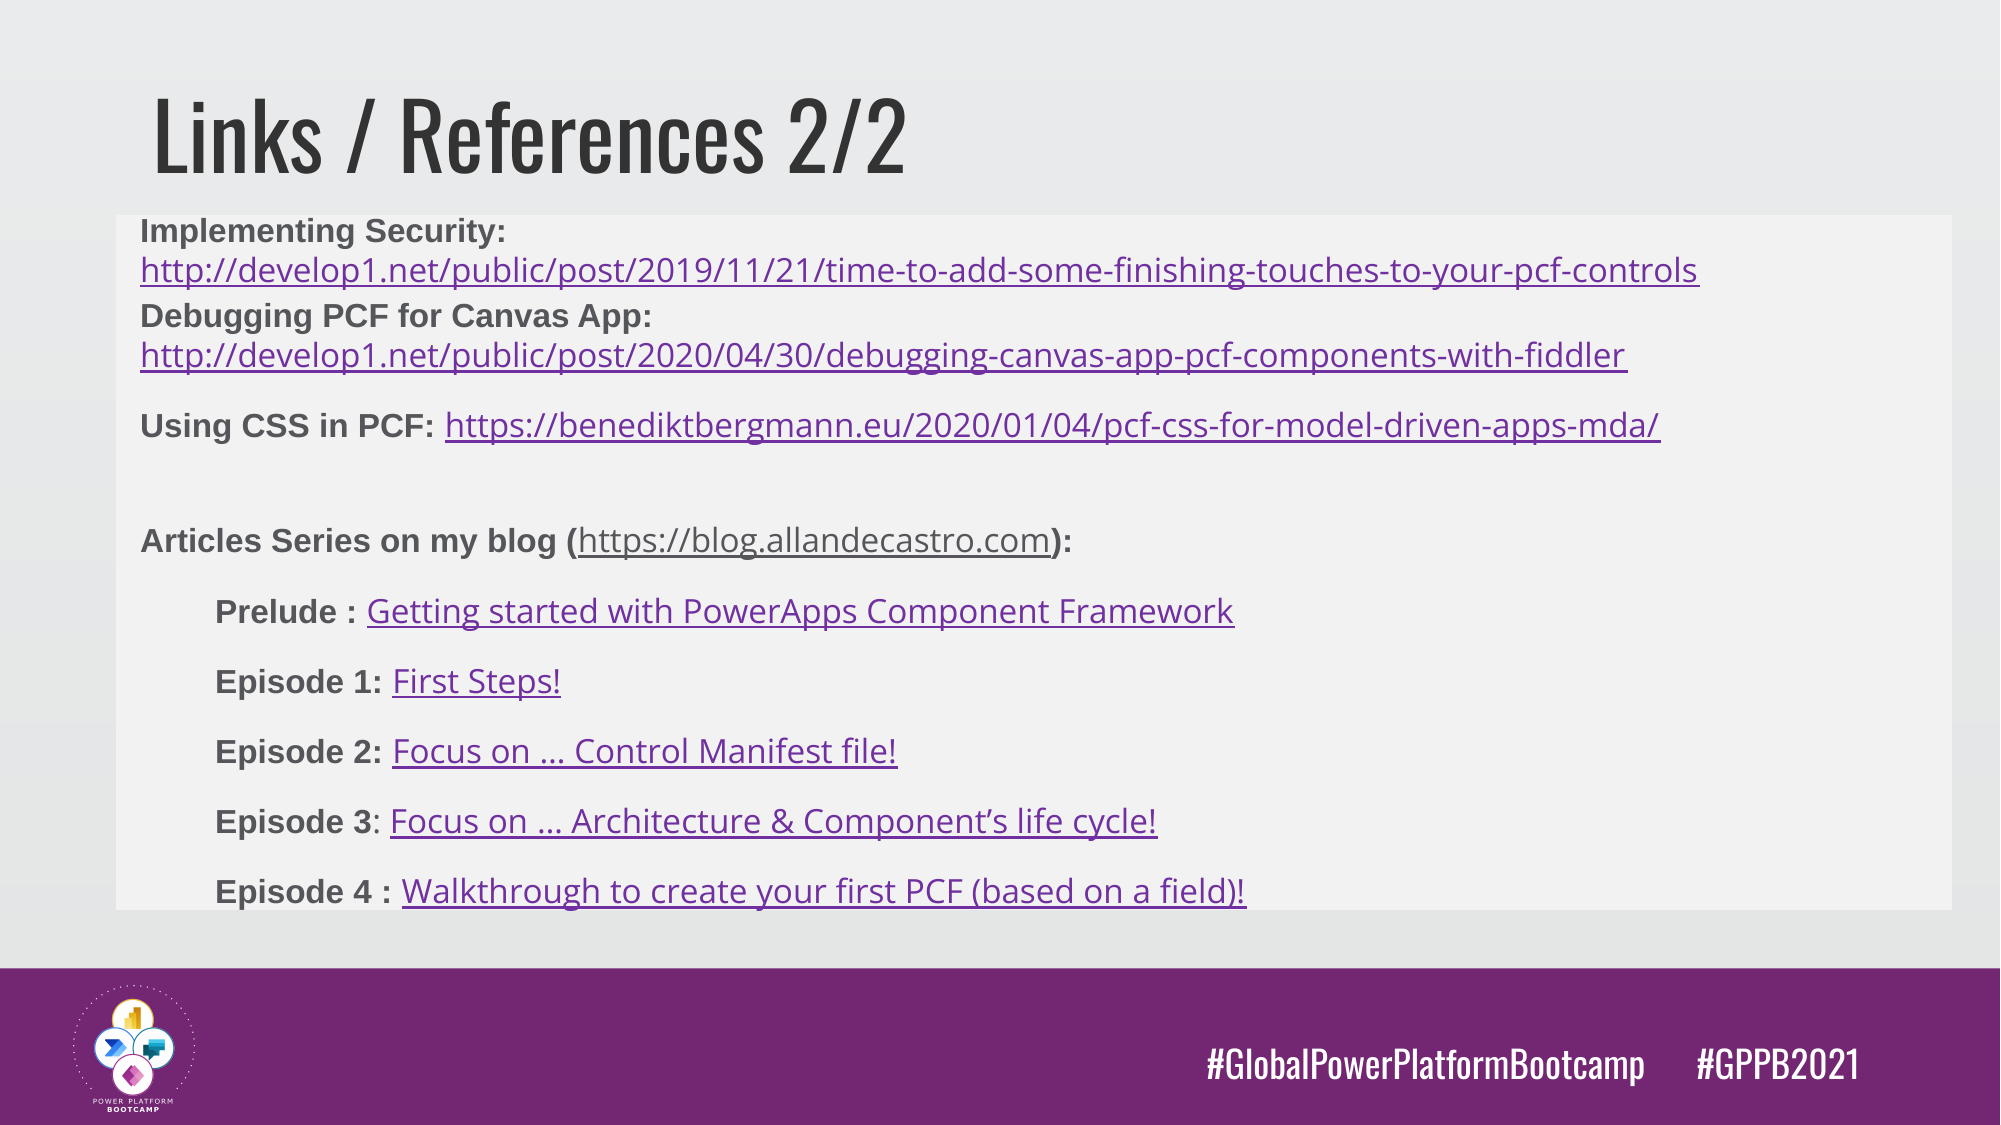

# Links / References 2/2
Implementing Security: http://develop1.net/public/post/2019/11/21/time-to-add-some-finishing-touches-to-your-pcf-controls
Debugging PCF for Canvas App: http://develop1.net/public/post/2020/04/30/debugging-canvas-app-pcf-components-with-fiddler
Using CSS in PCF: https://benediktbergmann.eu/2020/01/04/pcf-css-for-model-driven-apps-mda/

Articles Series on my blog (https://blog.allandecastro.com):
Prelude : Getting started with PowerApps Component Framework
Episode 1: First Steps!
Episode 2: Focus on … Control Manifest file!
Episode 3: Focus on … Architecture & Component’s life cycle!
Episode 4 : Walkthrough to create your first PCF (based on a field)!